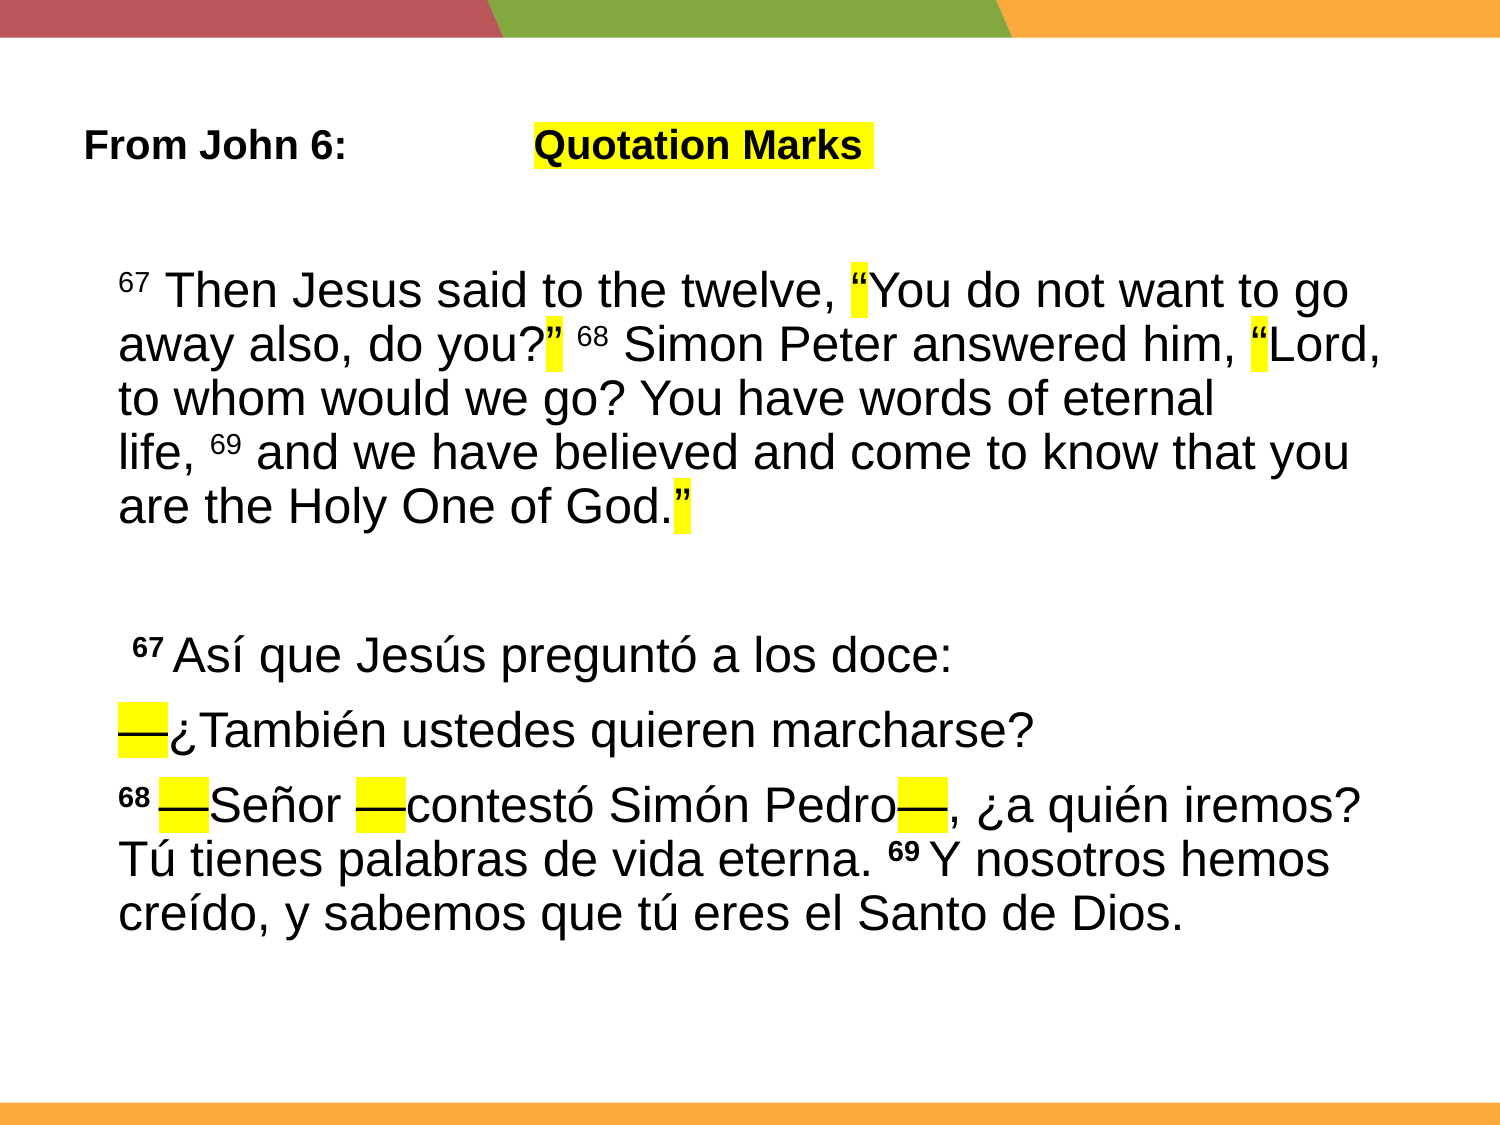

From John 6:		Quotation Marks

67 Then Jesus said to the twelve, “You do not want to go away also, do you?” 68 Simon Peter answered him, “Lord, to whom would we go? You have words of eternal life, 69 and we have believed and come to know that you are the Holy One of God.”

 67 Así que Jesús preguntó a los doce:
—¿También ustedes quieren marcharse?
68 —Señor —contestó Simón Pedro—, ¿a quién iremos? Tú tienes palabras de vida eterna. 69 Y nosotros hemos creído, y sabemos que tú eres el Santo de Dios.